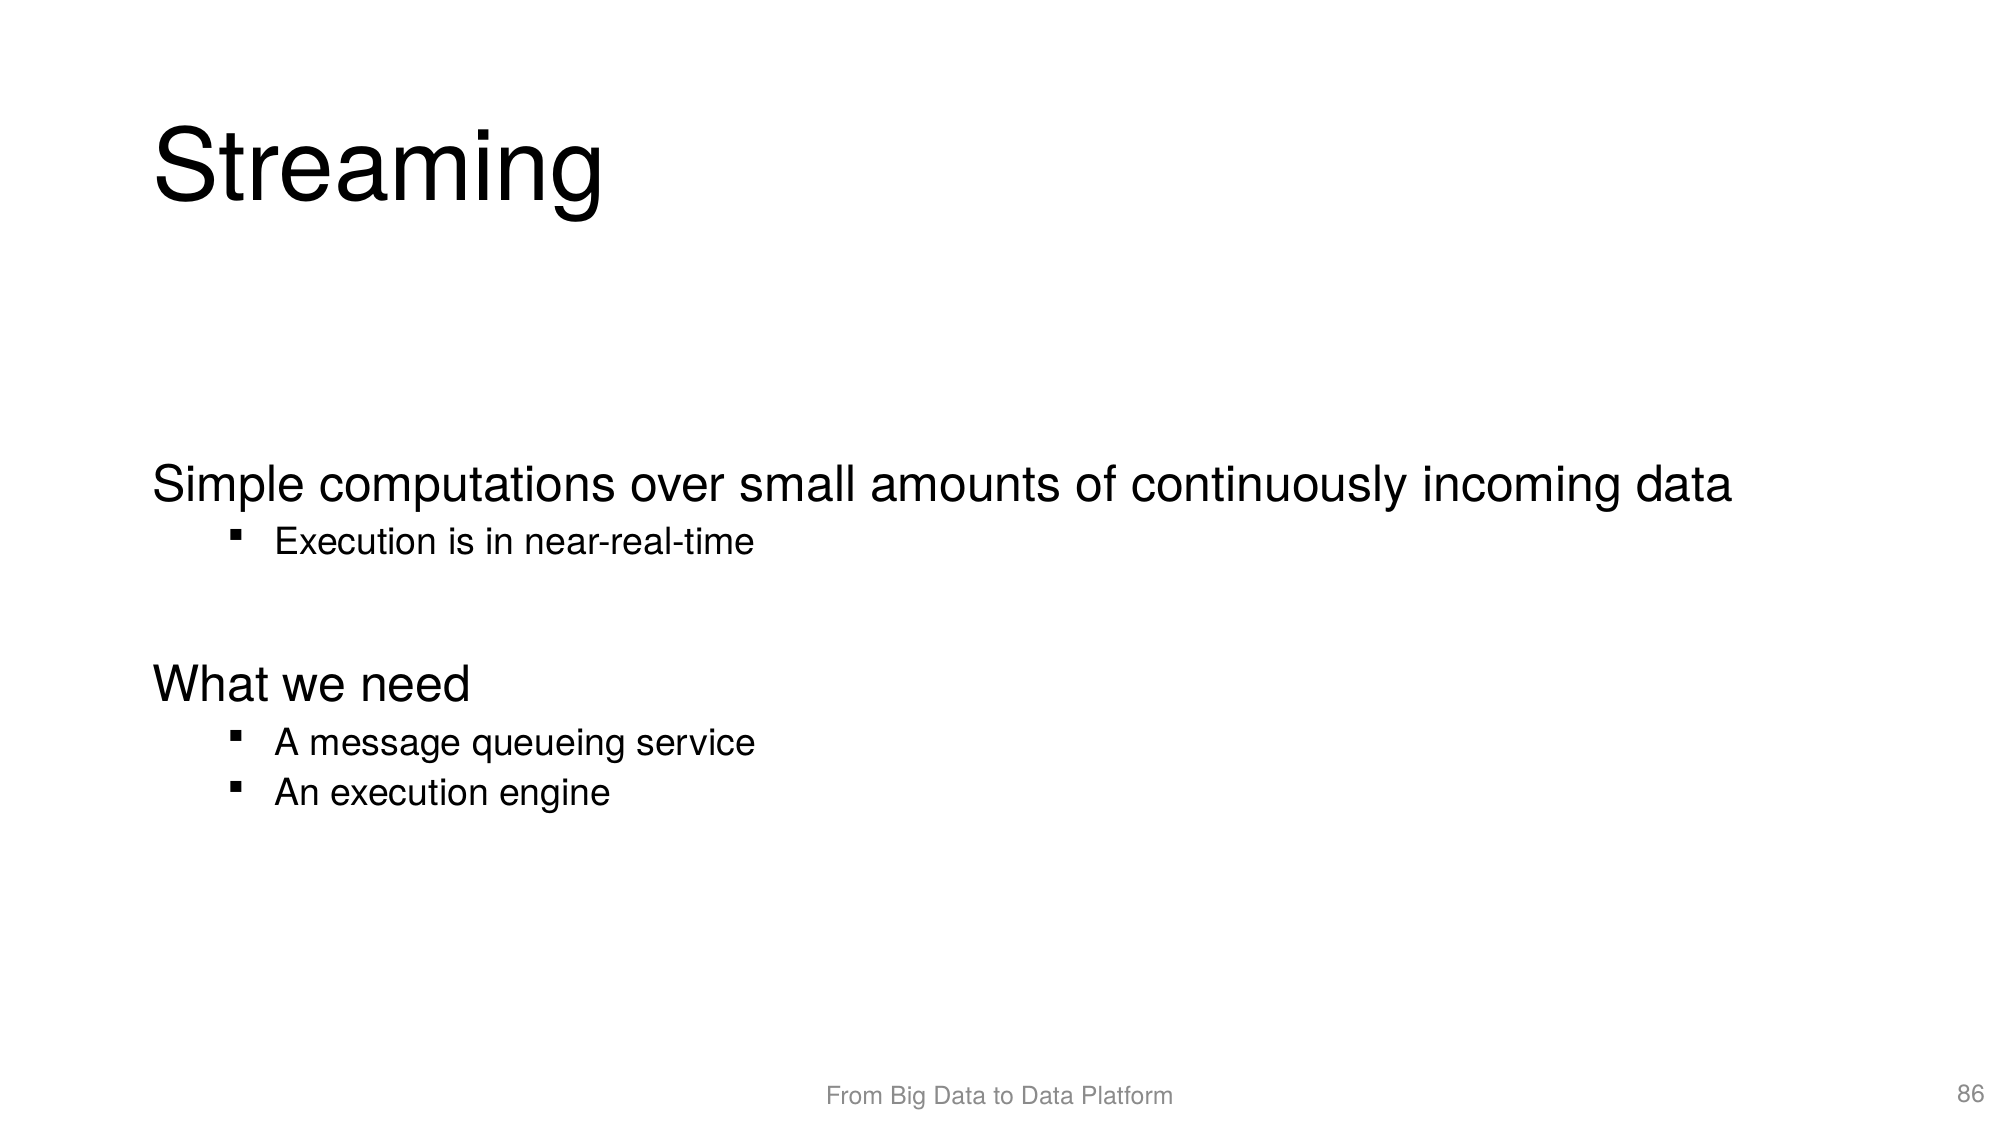

# Streaming
Simple computations over small amounts of continuously incoming data
Execution is in near-real-time

What we need
A message queueing service
An execution engine
86